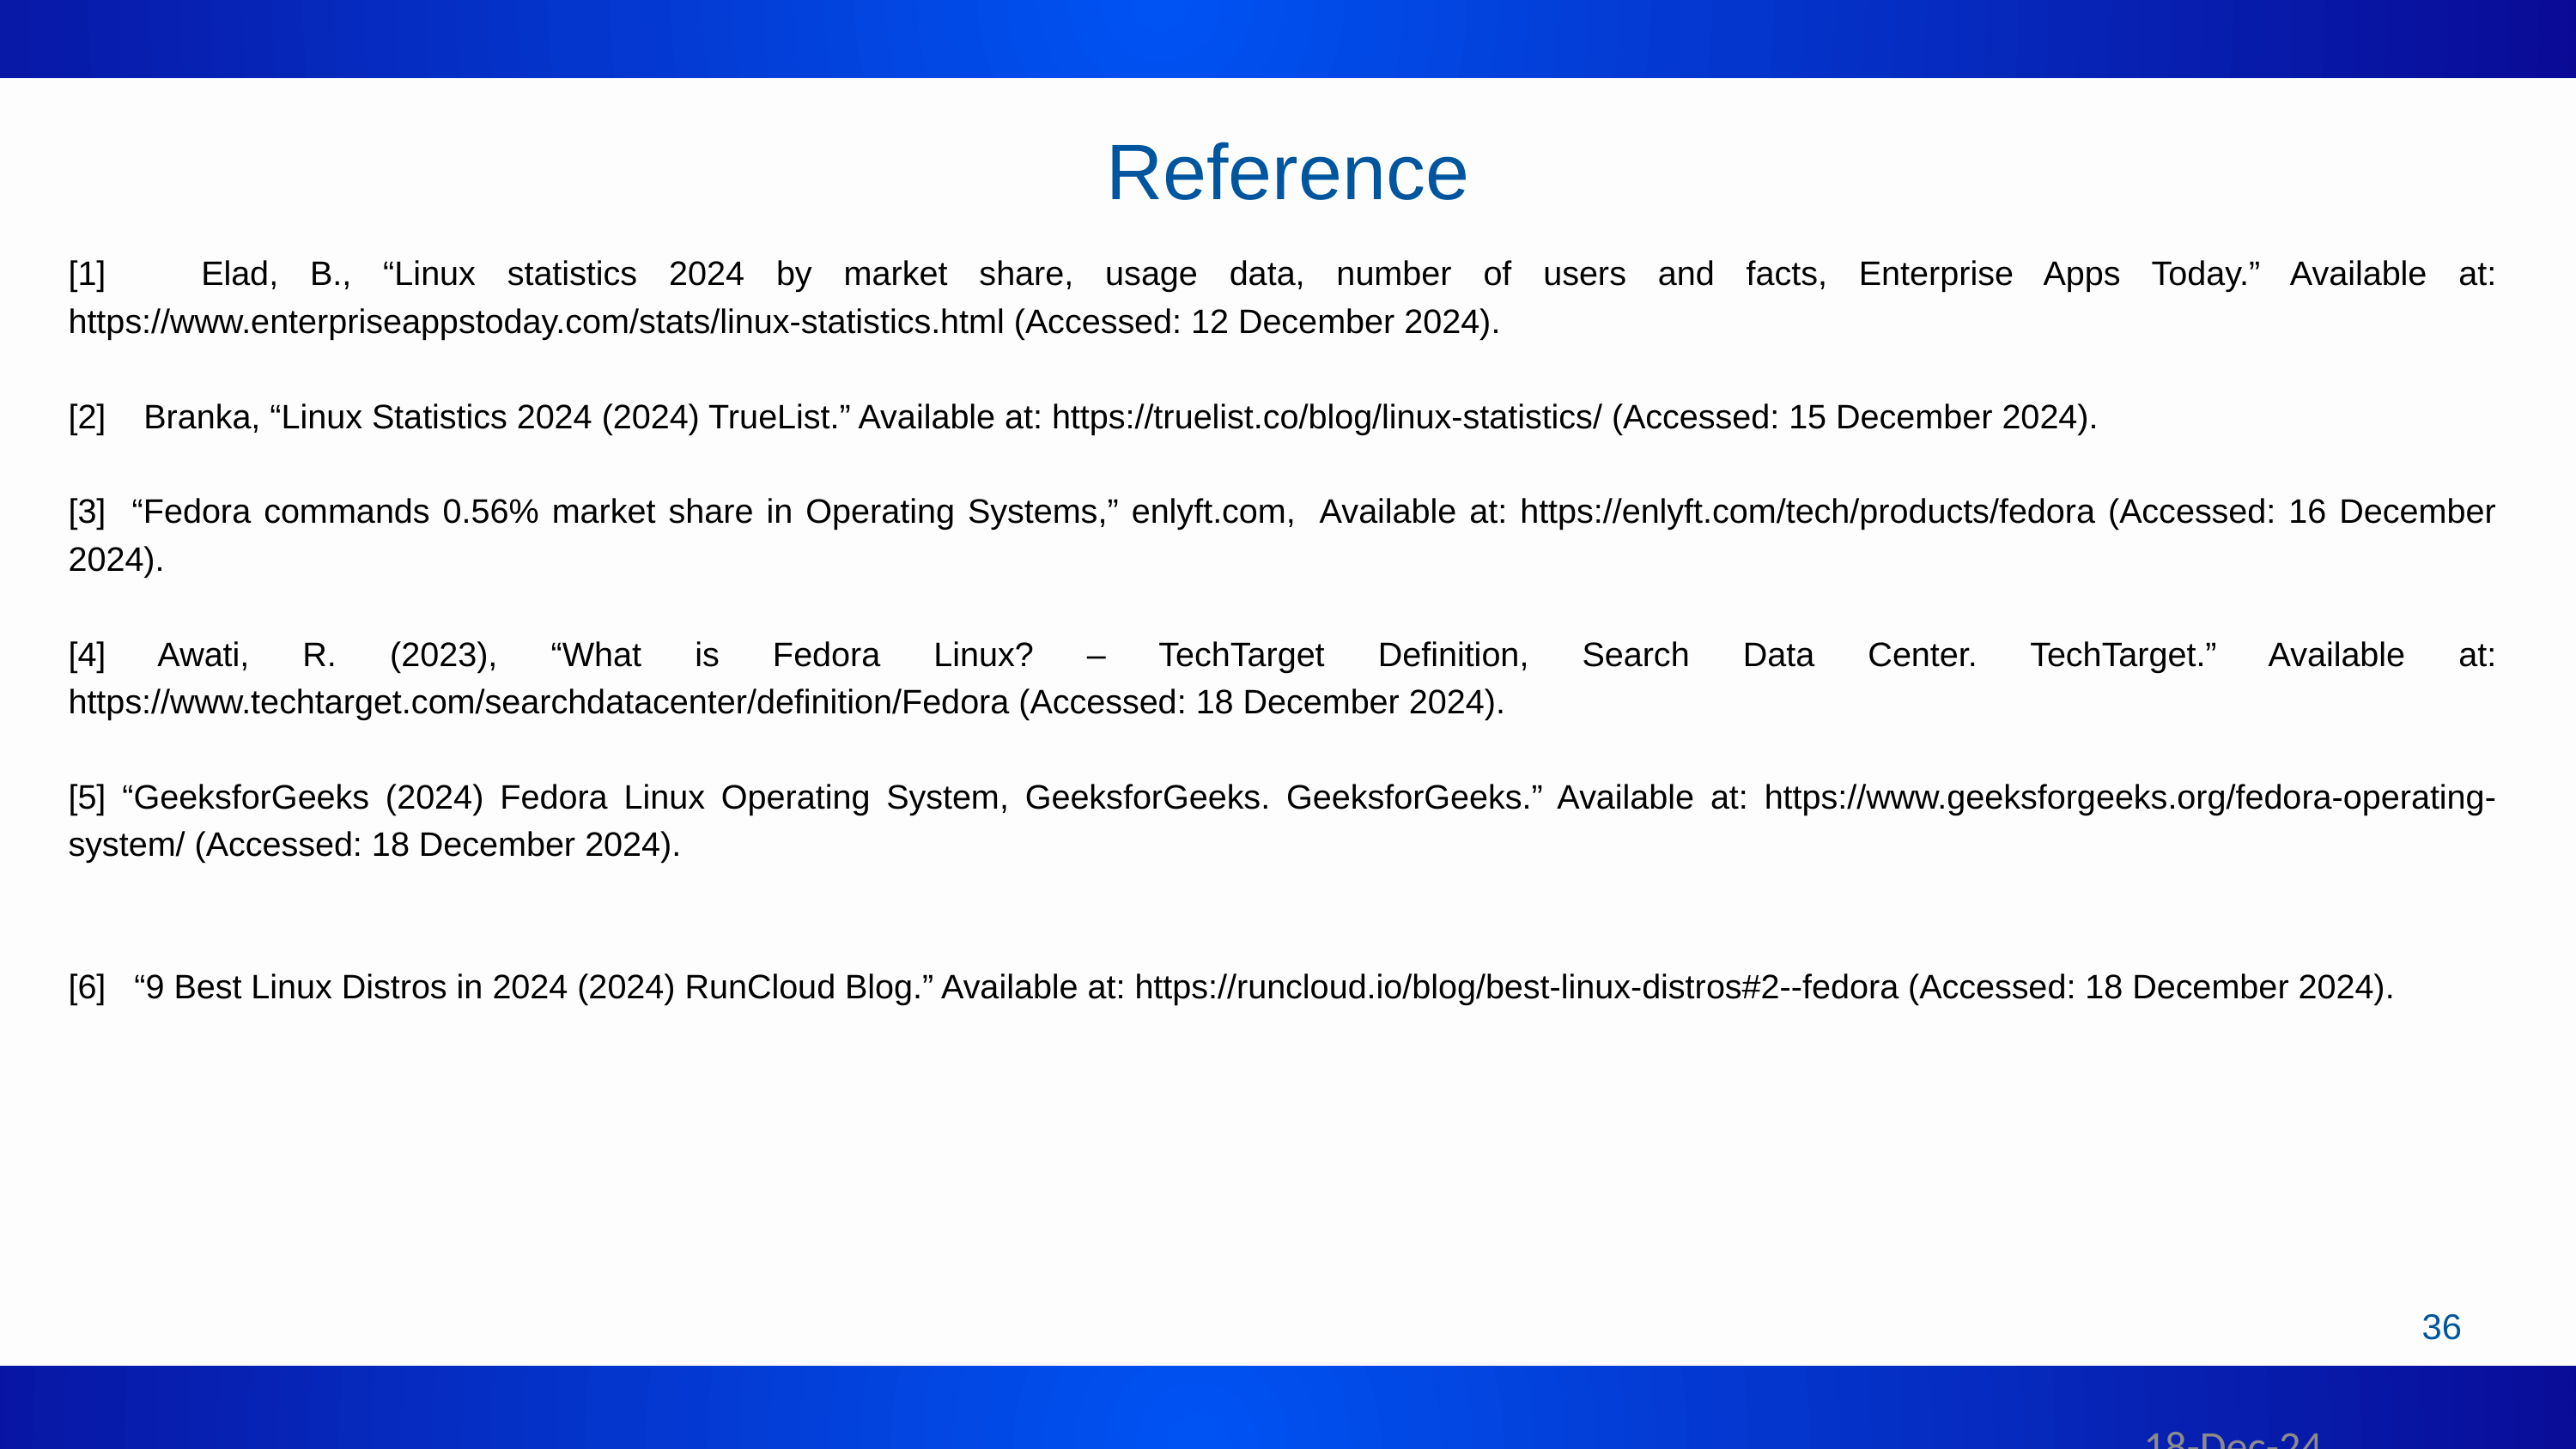

Reference
[1]   Elad, B., “Linux statistics 2024 by market share, usage data, number of users and facts, Enterprise Apps Today.” Available at: https://www.enterpriseappstoday.com/stats/linux-statistics.html (Accessed: 12 December 2024).

[2]    Branka, “Linux Statistics 2024 (2024) TrueList.” Available at: https://truelist.co/blog/linux-statistics/ (Accessed: 15 December 2024).

[3]  “Fedora commands 0.56% market share in Operating Systems,” enlyft.com,  Available at: https://enlyft.com/tech/products/fedora (Accessed: 16 December 2024).

[4] Awati, R. (2023), “What is Fedora Linux? – TechTarget Definition, Search Data Center. TechTarget.” Available at: https://www.techtarget.com/searchdatacenter/definition/Fedora (Accessed: 18 December 2024).

[5] “GeeksforGeeks (2024) Fedora Linux Operating System, GeeksforGeeks. GeeksforGeeks.” Available at: https://www.geeksforgeeks.org/fedora-operating-system/ (Accessed: 18 December 2024).

[6]   “9 Best Linux Distros in 2024 (2024) RunCloud Blog.” Available at: https://runcloud.io/blog/best-linux-distros#2--fedora (Accessed: 18 December 2024).

‌

‌

‌
36

18-Dec-24